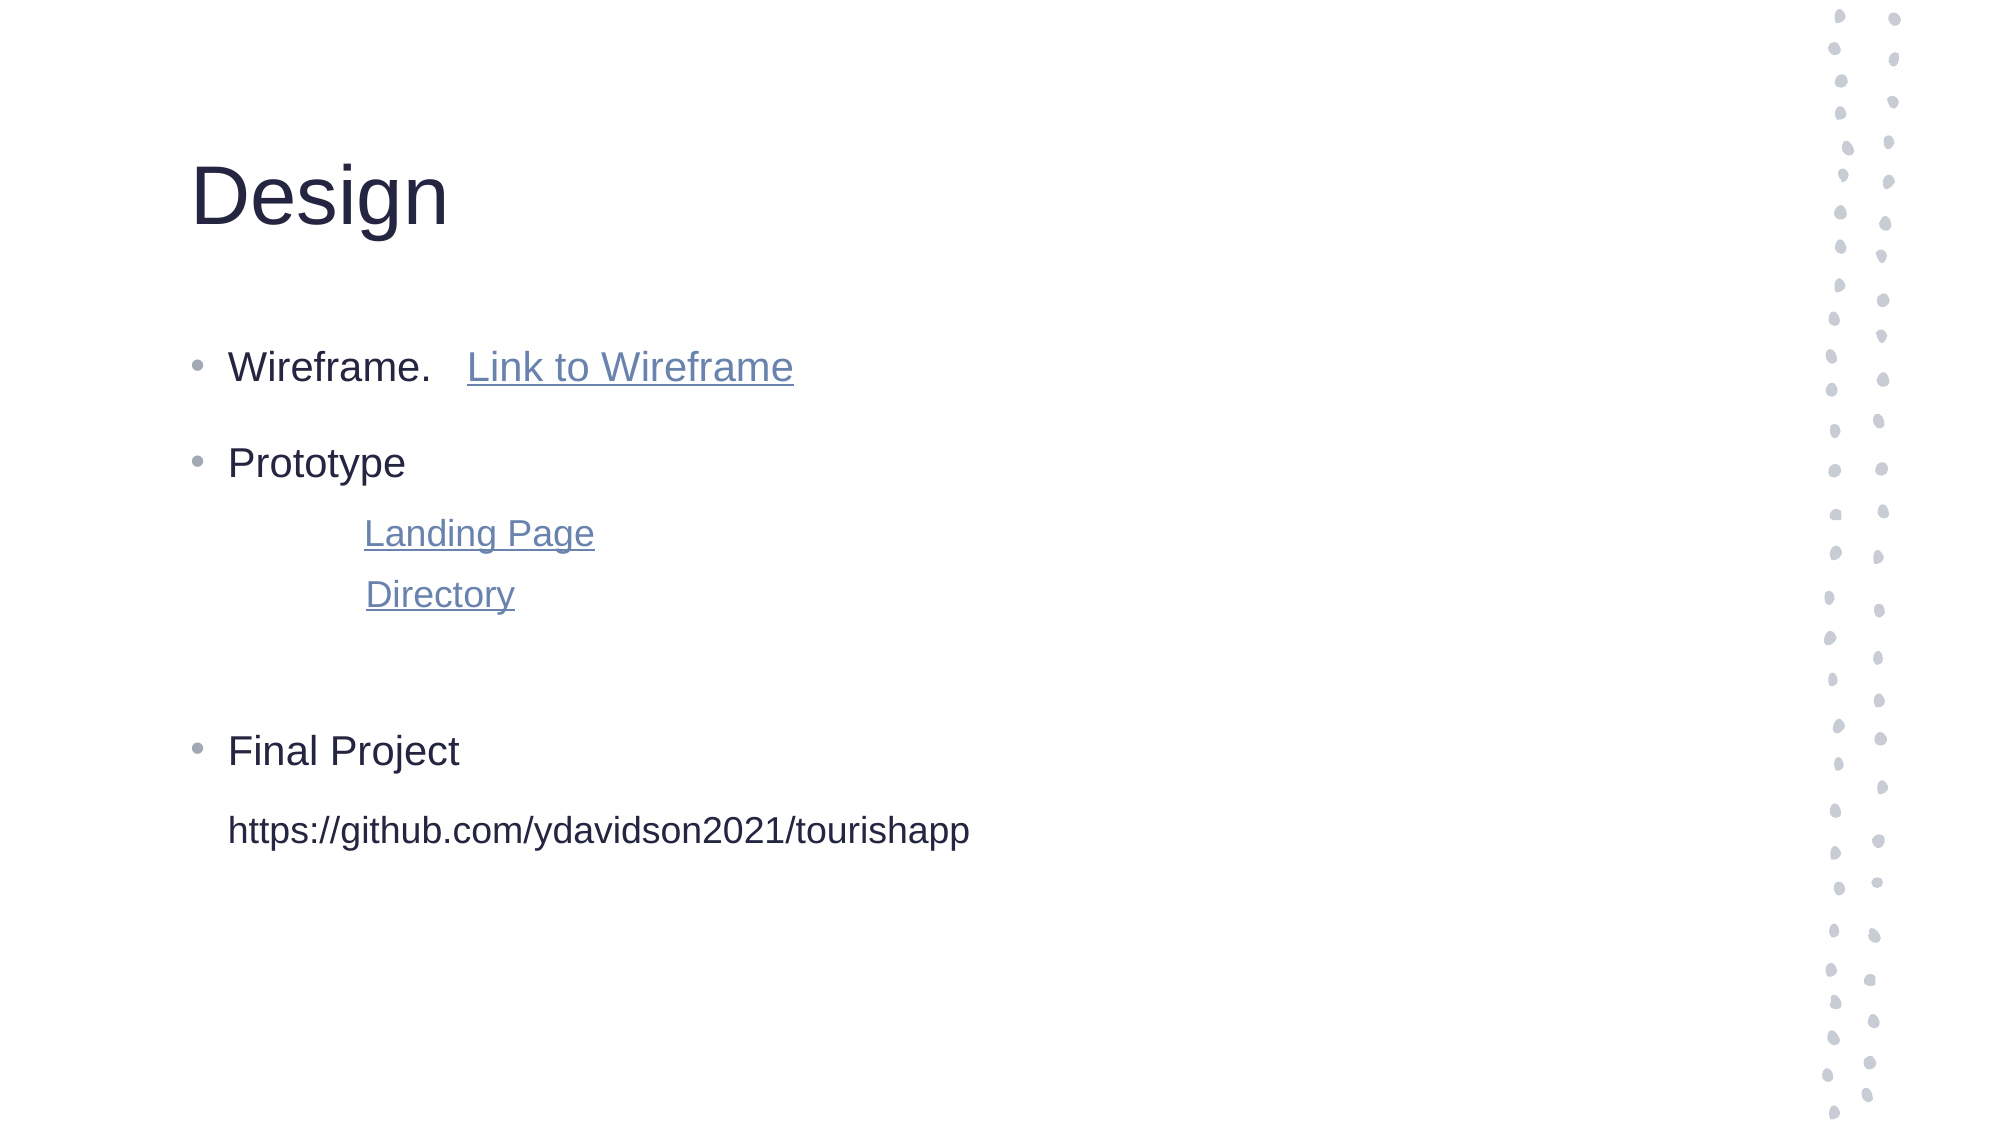

# Design
Wireframe.   Link to Wireframe
Prototype

Final Project
https://github.com/ydavidson2021/tourishapp
Landing Page
Directory